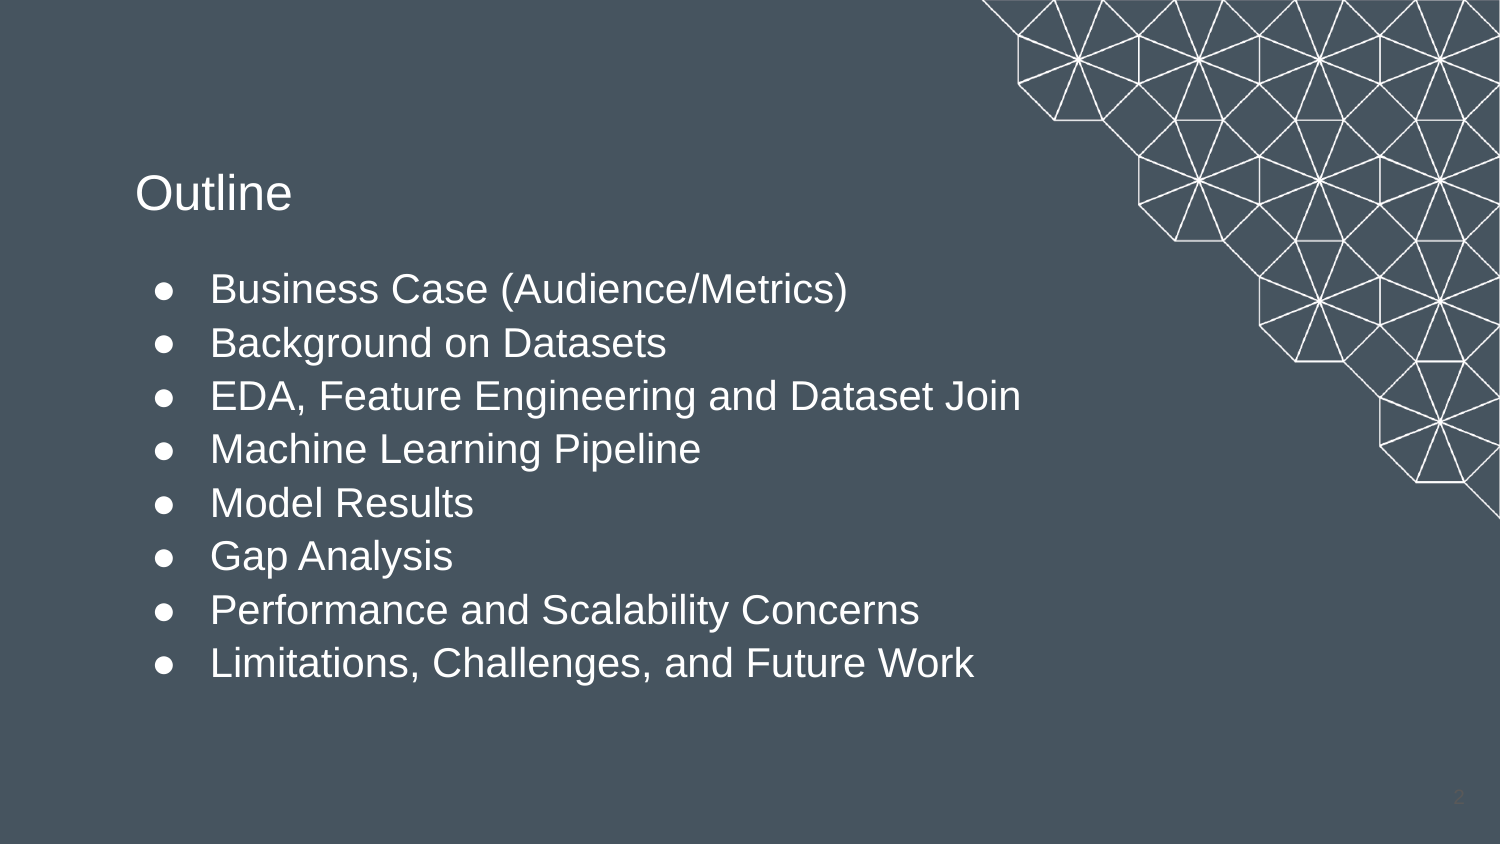

# Outline
Business Case (Audience/Metrics)
Background on Datasets
EDA, Feature Engineering and Dataset Join
Machine Learning Pipeline
Model Results
Gap Analysis
Performance and Scalability Concerns
Limitations, Challenges, and Future Work
2